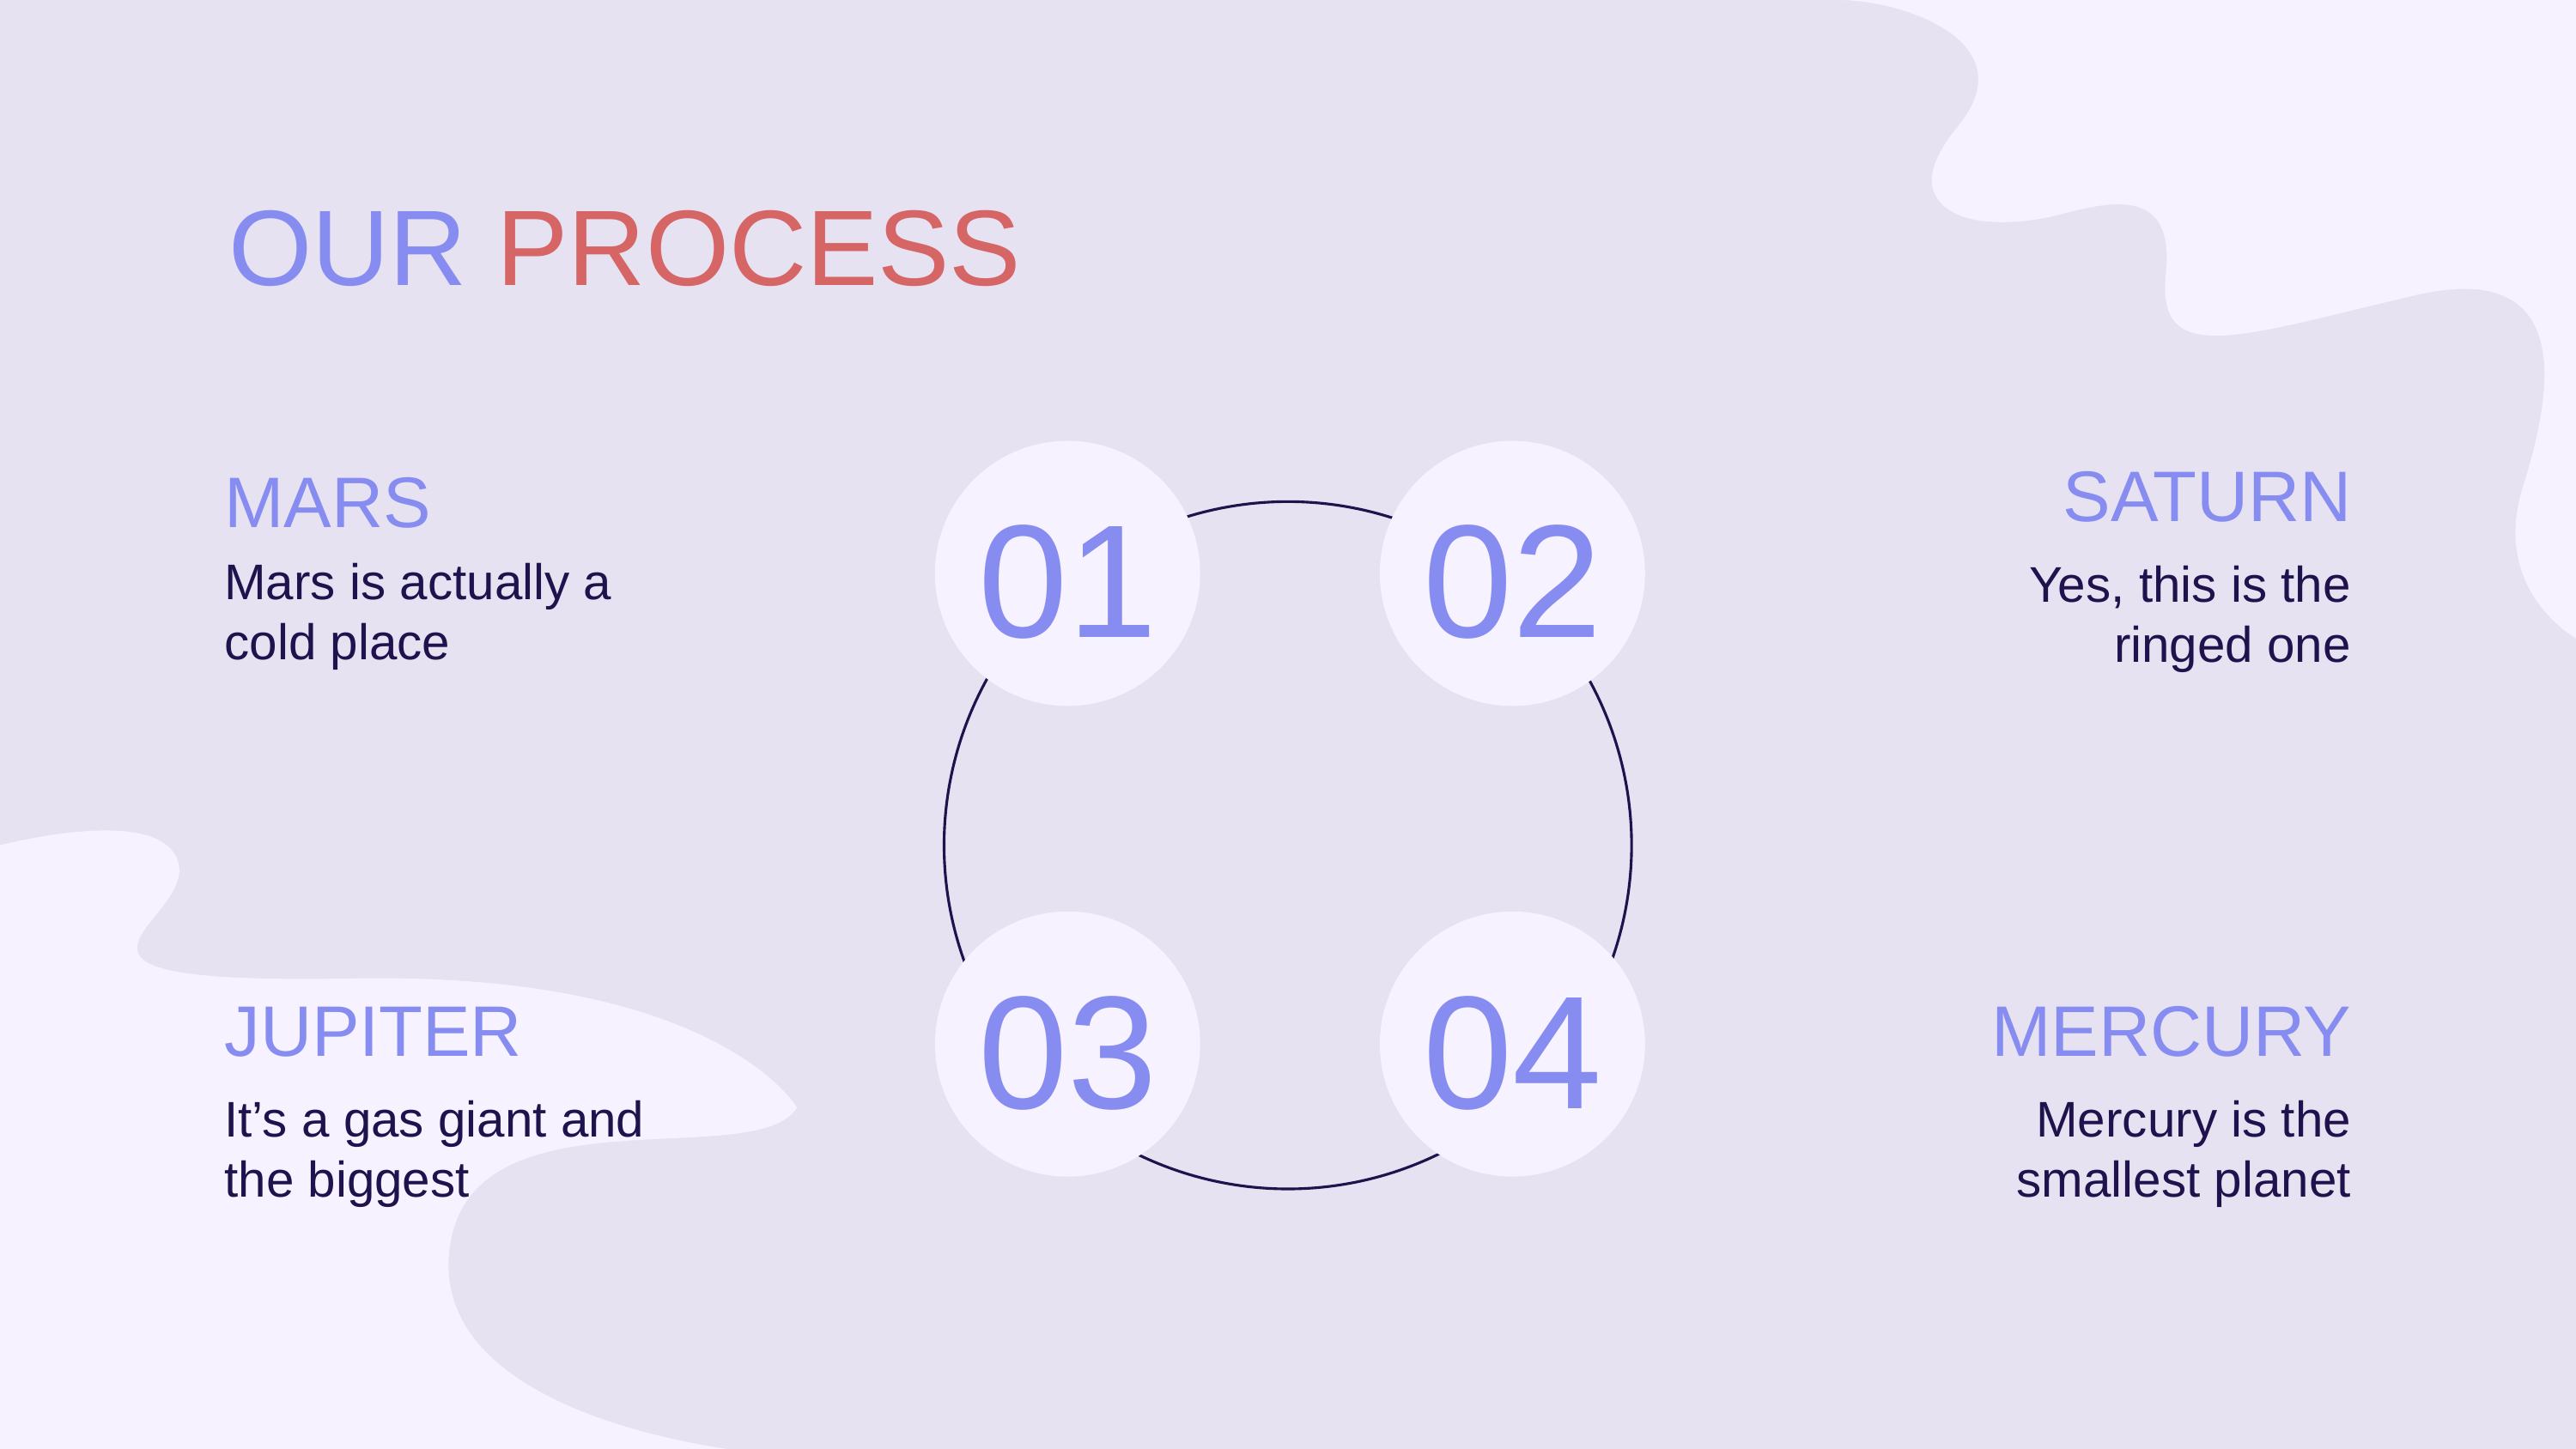

# OUR PROCESS

SATURN
MARS
01
02
02

Mars is actually a cold place
Yes, this is the ringed one

03
04
JUPITER
MERCURY
It’s a gas giant and the biggest
Mercury is the smallest planet